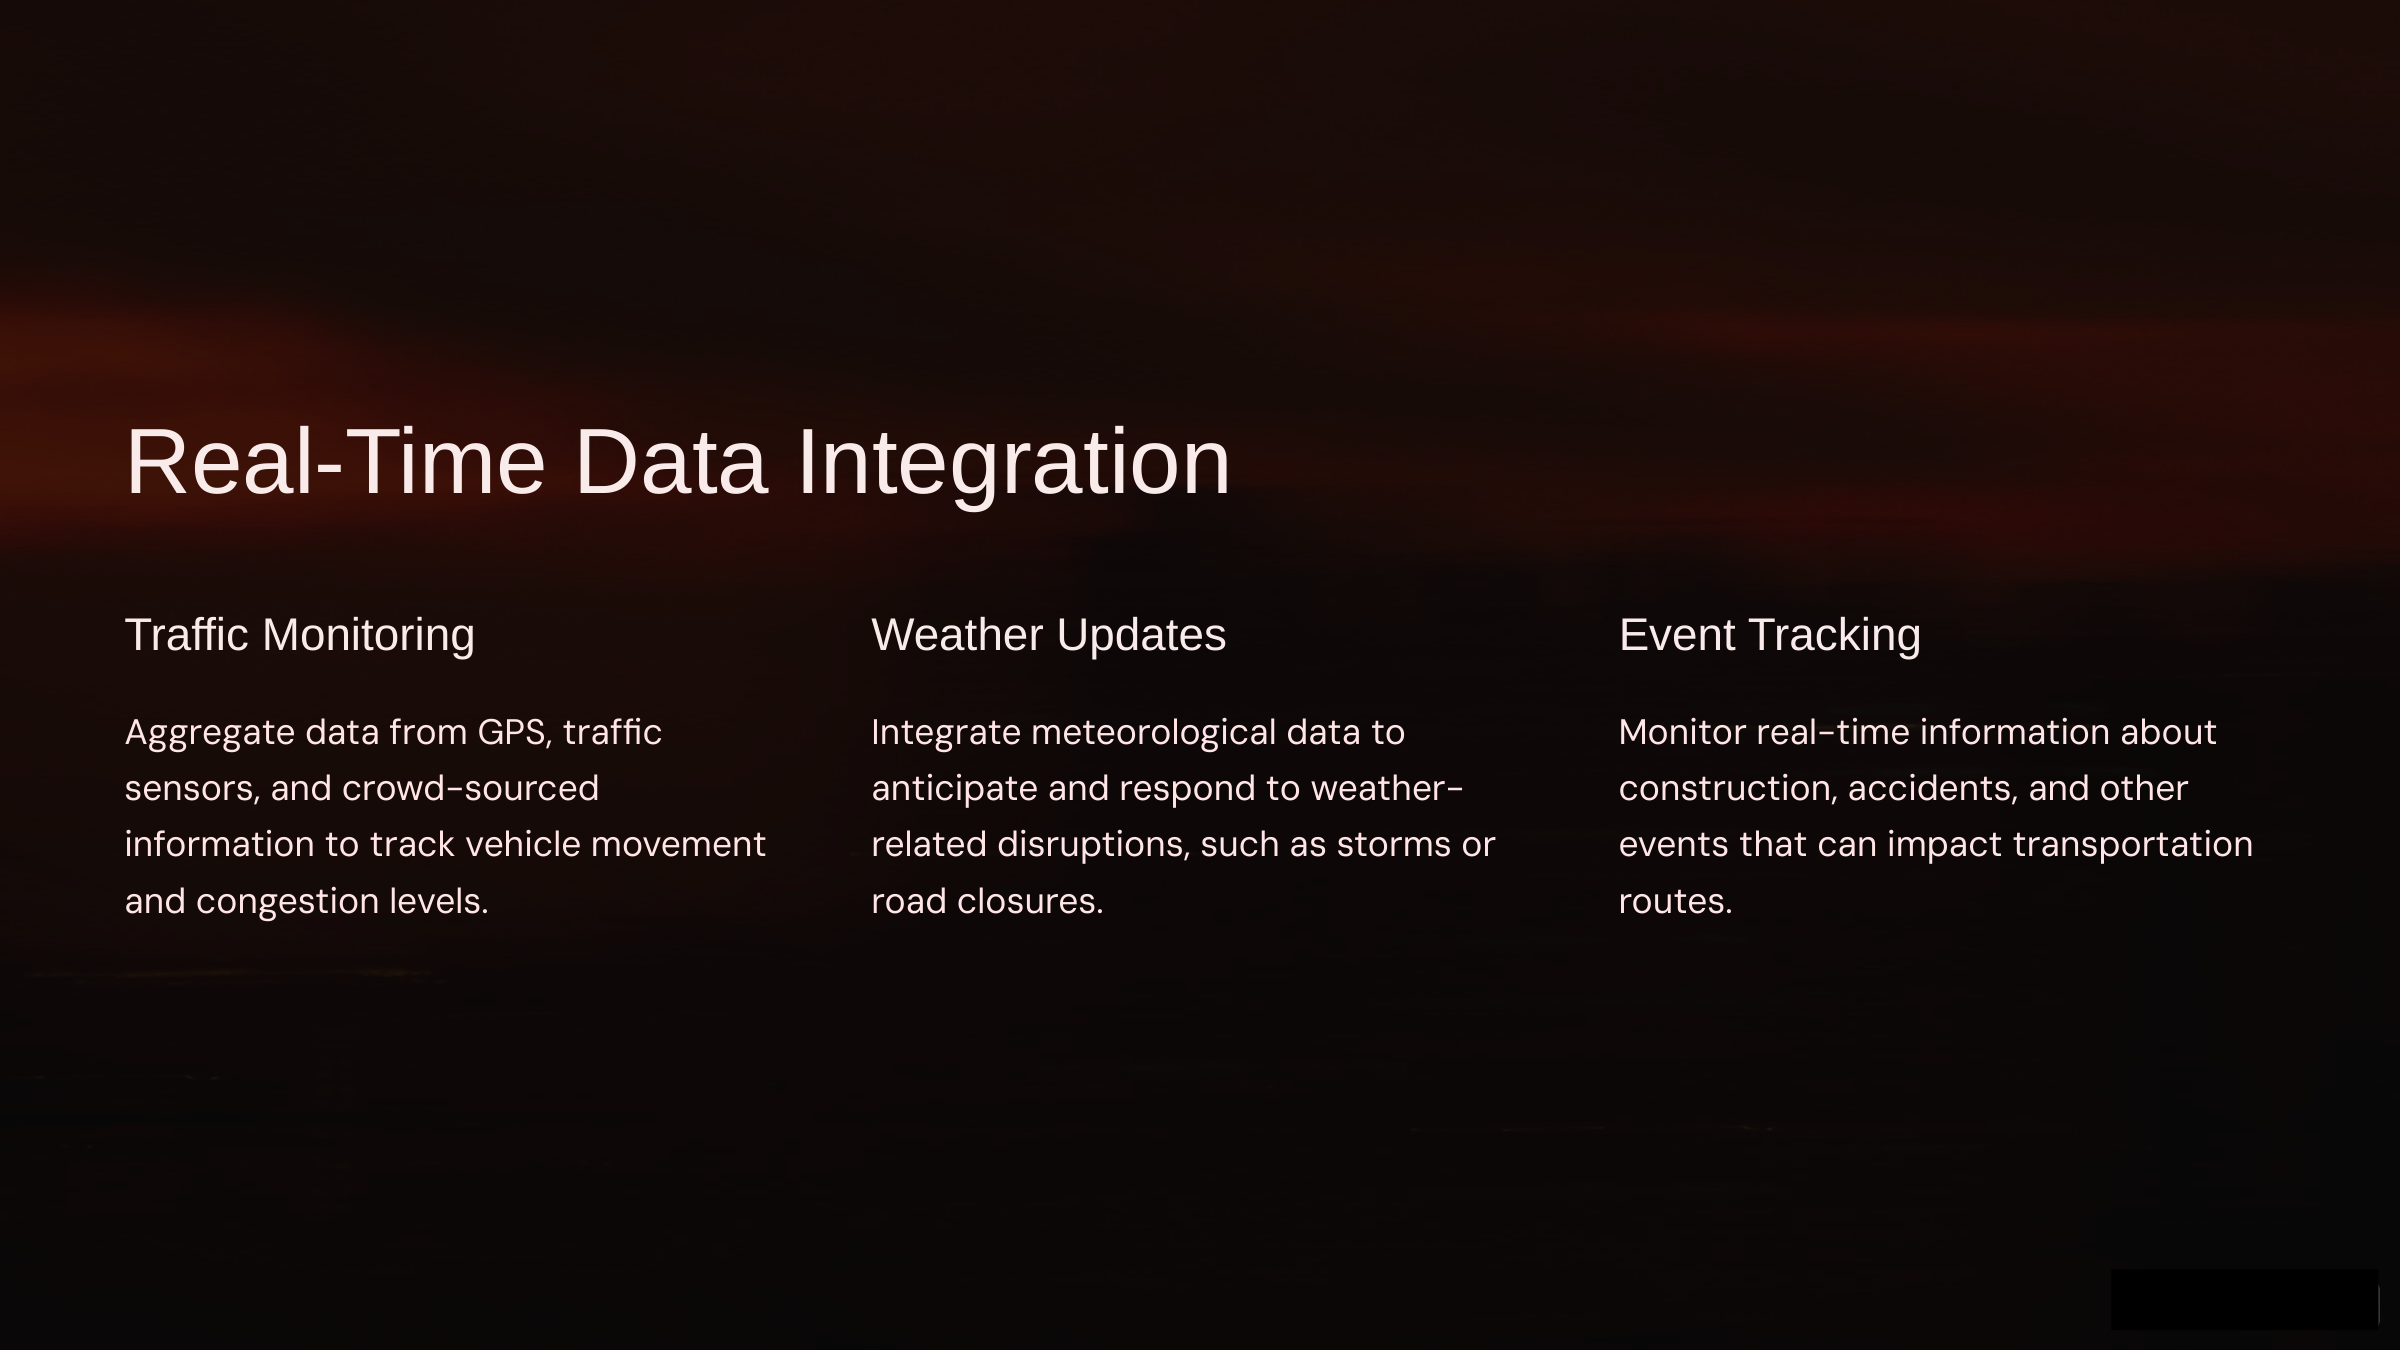

Real-Time Data Integration
Traffic Monitoring
Weather Updates
Event Tracking
Aggregate data from GPS, traffic sensors, and crowd-sourced information to track vehicle movement and congestion levels.
Integrate meteorological data to anticipate and respond to weather-related disruptions, such as storms or road closures.
Monitor real-time information about construction, accidents, and other events that can impact transportation routes.